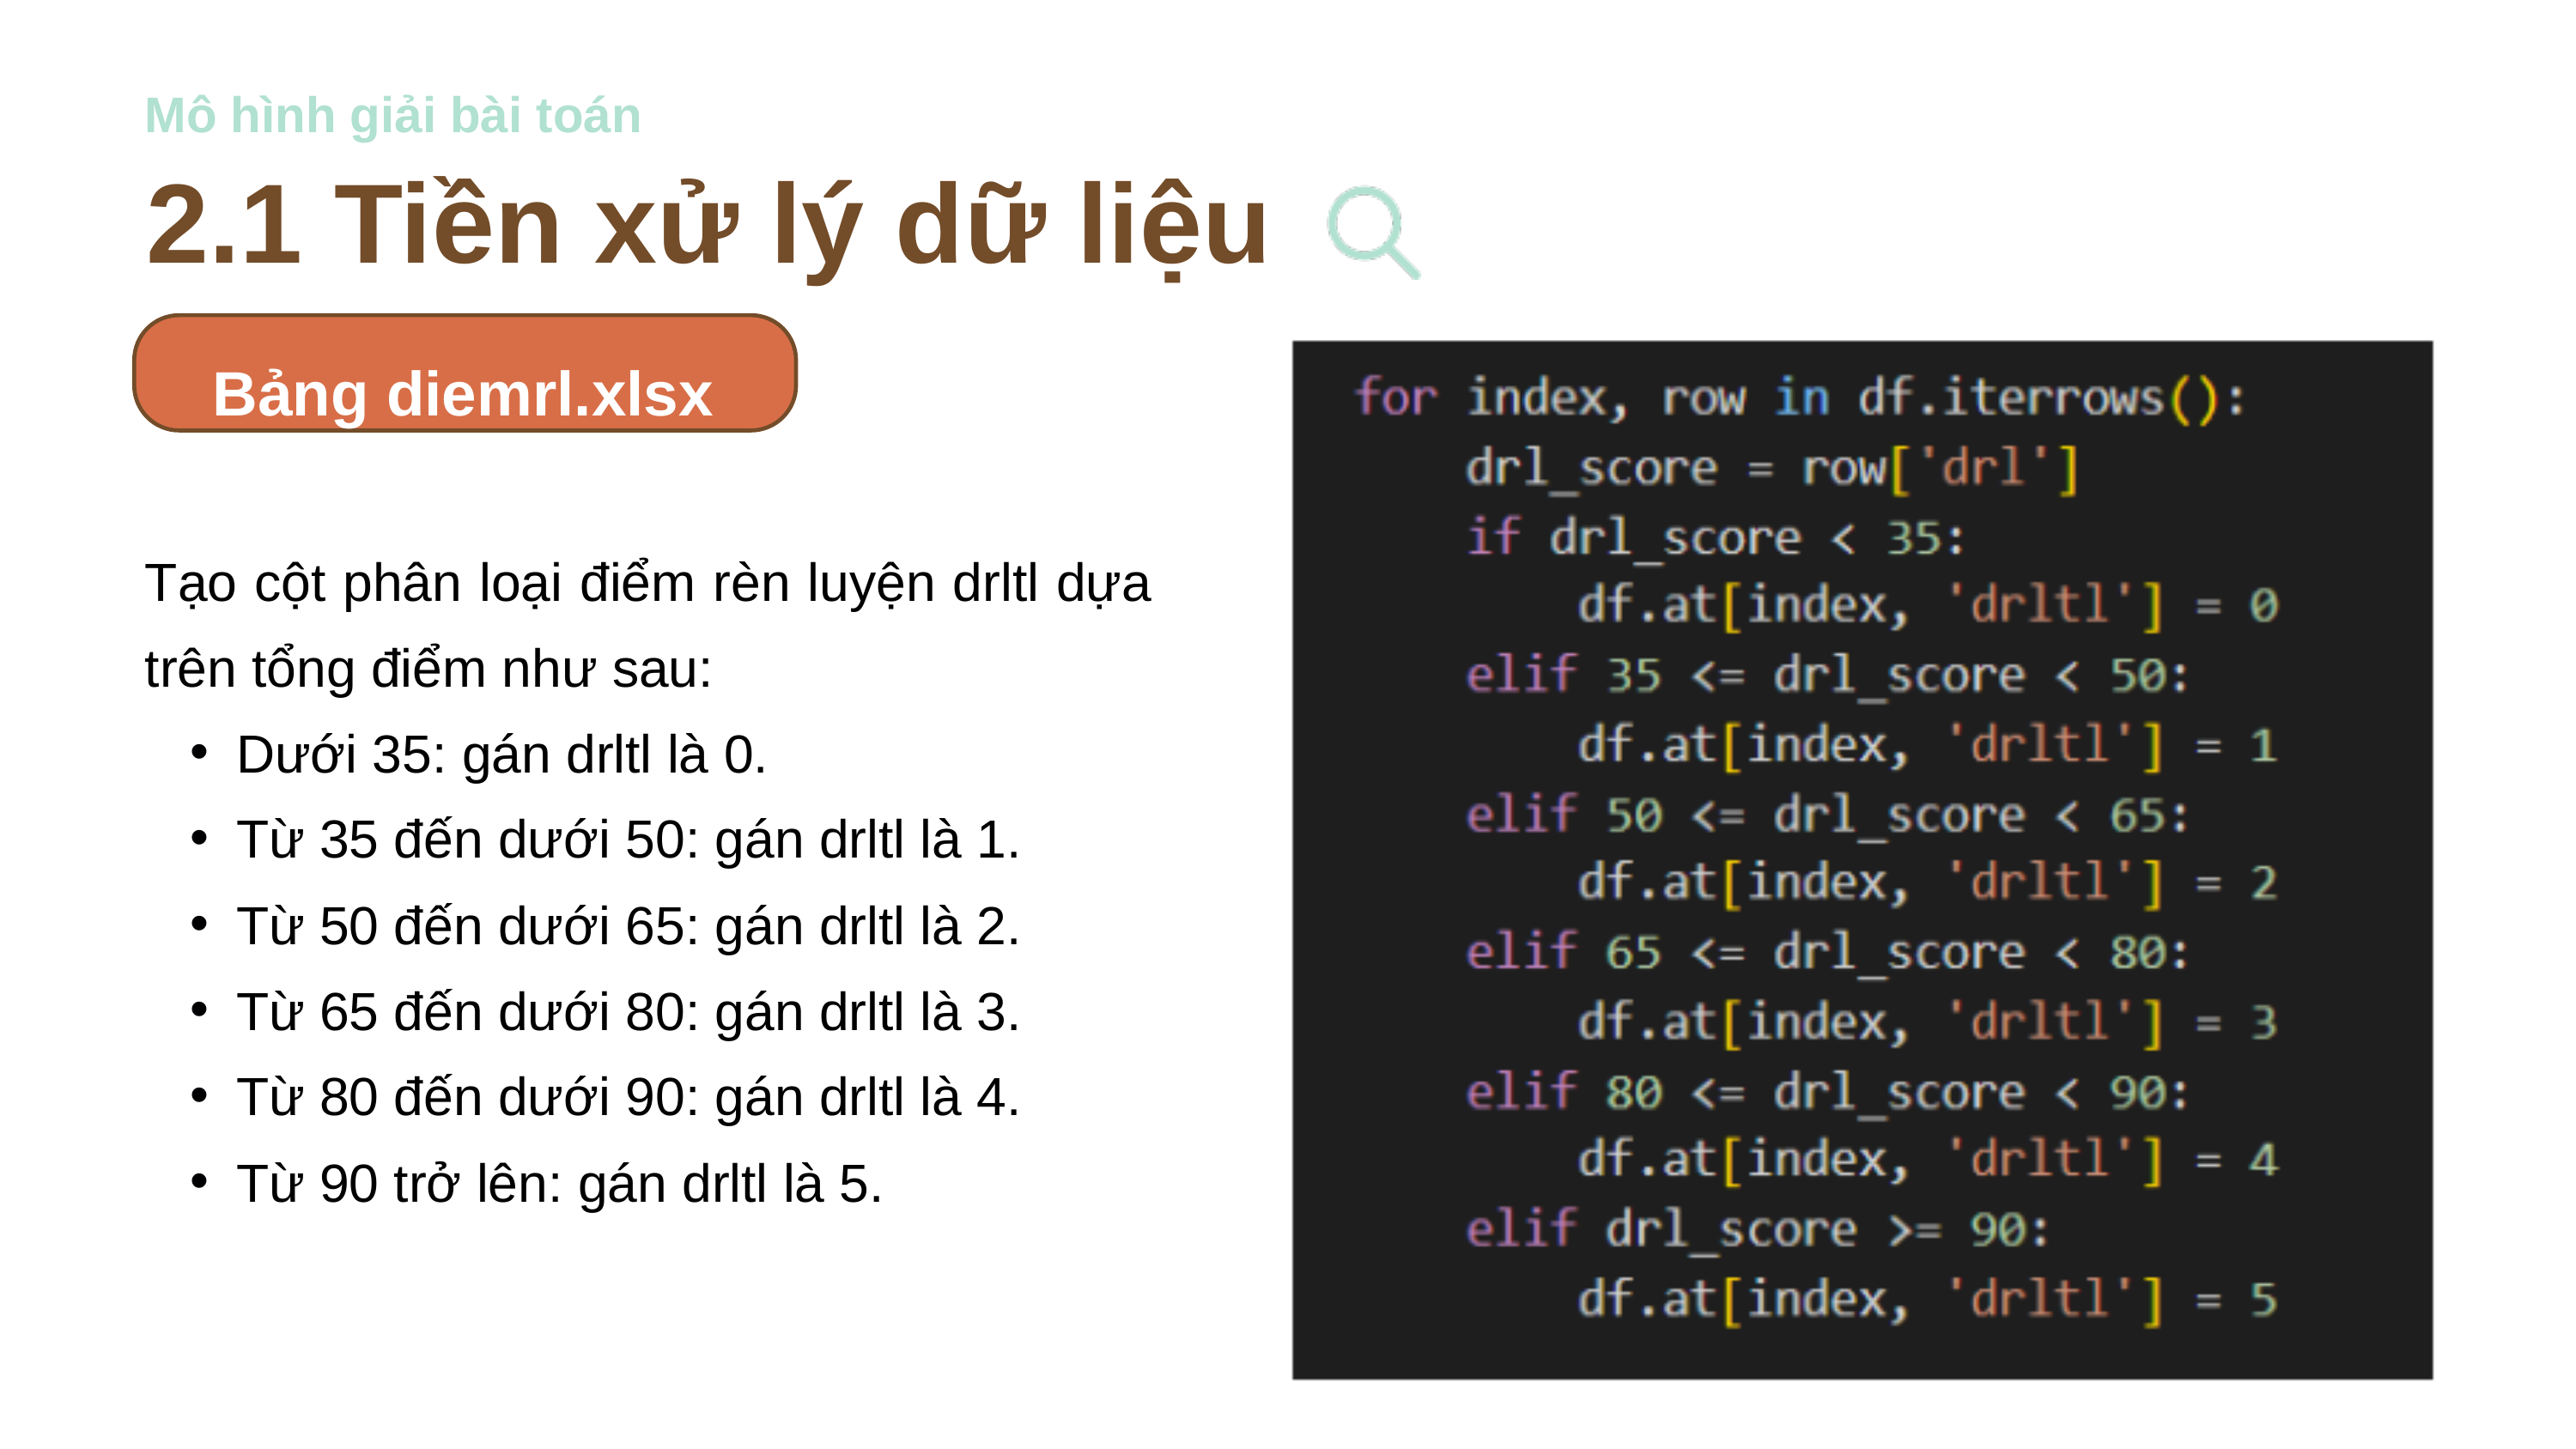

Mô hình giải bài toán
2.1 Tiền xử lý dữ liệu

Bảng diemrl.xlsx

Tạo cột phân loại điểm rèn luyện drltl dựa trên tổng điểm như sau:
Dưới 35: gán drltl là 0.
Từ 35 đến dưới 50: gán drltl là 1.
Từ 50 đến dưới 65: gán drltl là 2.
Từ 65 đến dưới 80: gán drltl là 3.
Từ 80 đến dưới 90: gán drltl là 4.
Từ 90 trở lên: gán drltl là 5.